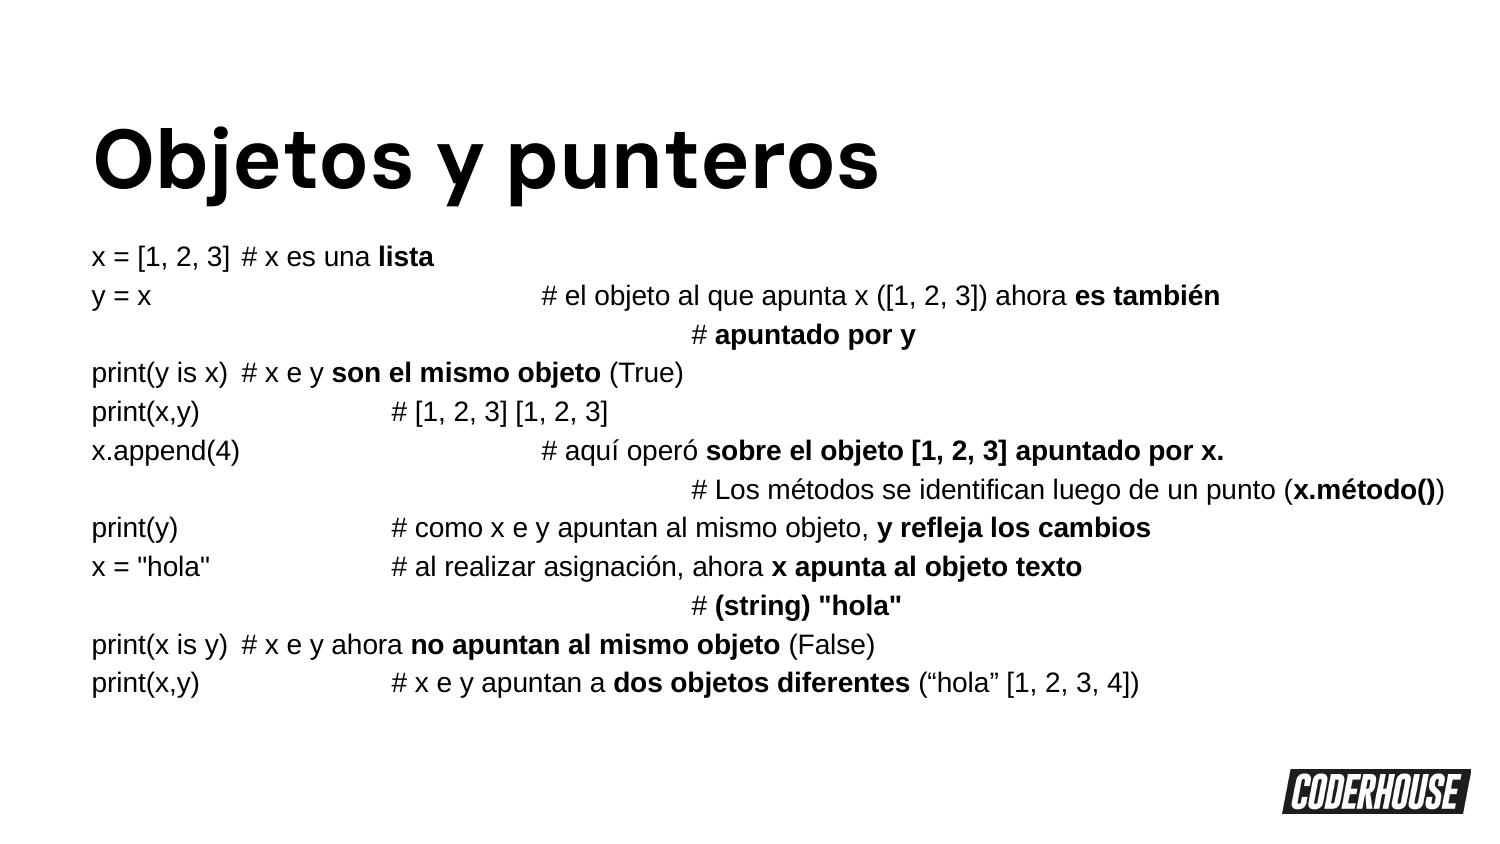

Objetos y punteros

x = [1, 2, 3] 	# x es una lista
y = x 			# el objeto al que apunta x ([1, 2, 3]) ahora es también
				# apuntado por y
print(y is x) 	# x e y son el mismo objeto (True)
print(x,y)		# [1, 2, 3] [1, 2, 3]
x.append(4) 		# aquí operó sobre el objeto [1, 2, 3] apuntado por x.
				# Los métodos se identifican luego de un punto (x.método())
print(y) 		# como x e y apuntan al mismo objeto, y refleja los cambios
x = "hola" 		# al realizar asignación, ahora x apunta al objeto texto
				# (string) "hola"
print(x is y) 	# x e y ahora no apuntan al mismo objeto (False)
print(x,y) 		# x e y apuntan a dos objetos diferentes (“hola” [1, 2, 3, 4])